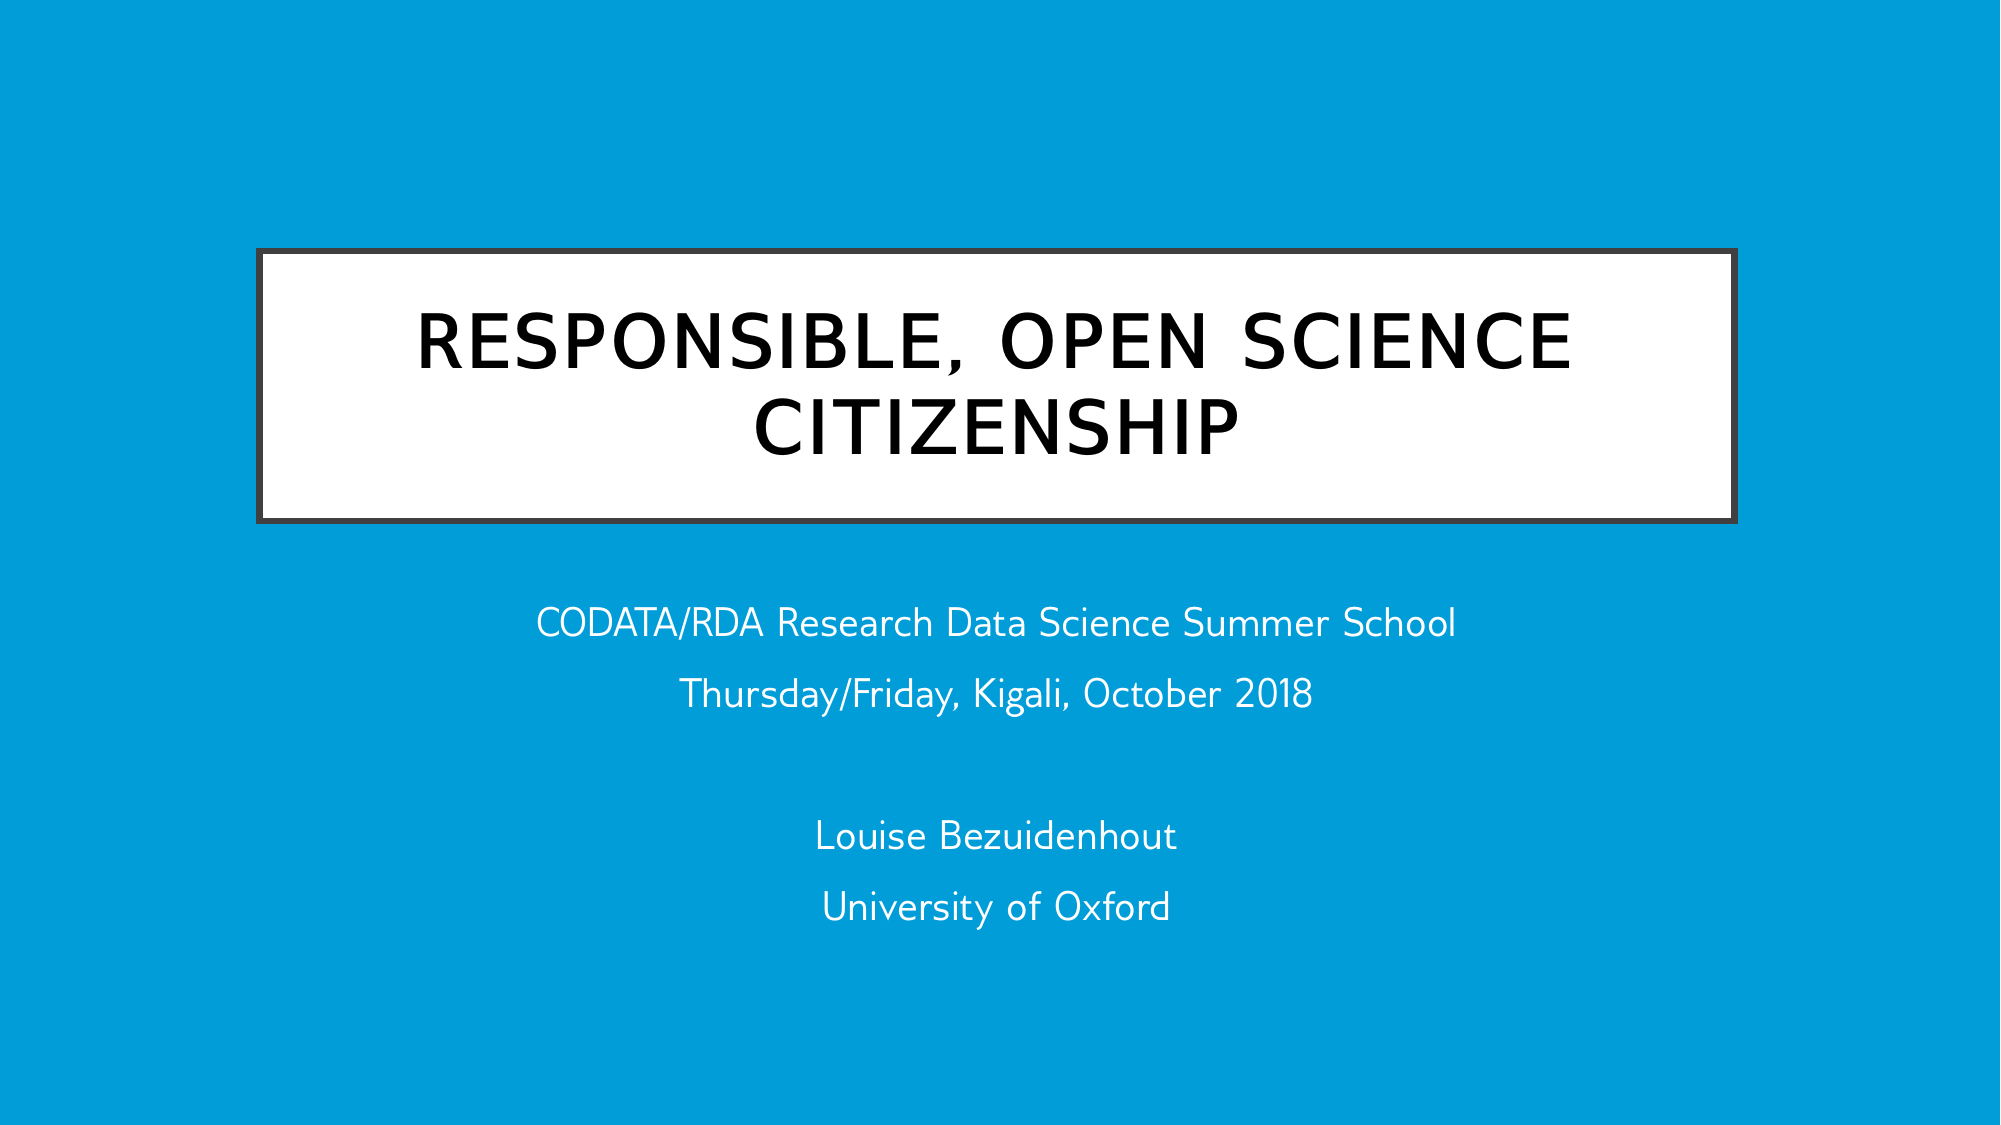

# Responsible, Open Science Citizenship
CODATA/RDA Research Data Science Summer School
Thursday/Friday, Kigali, October 2018

Louise Bezuidenhout
University of Oxford